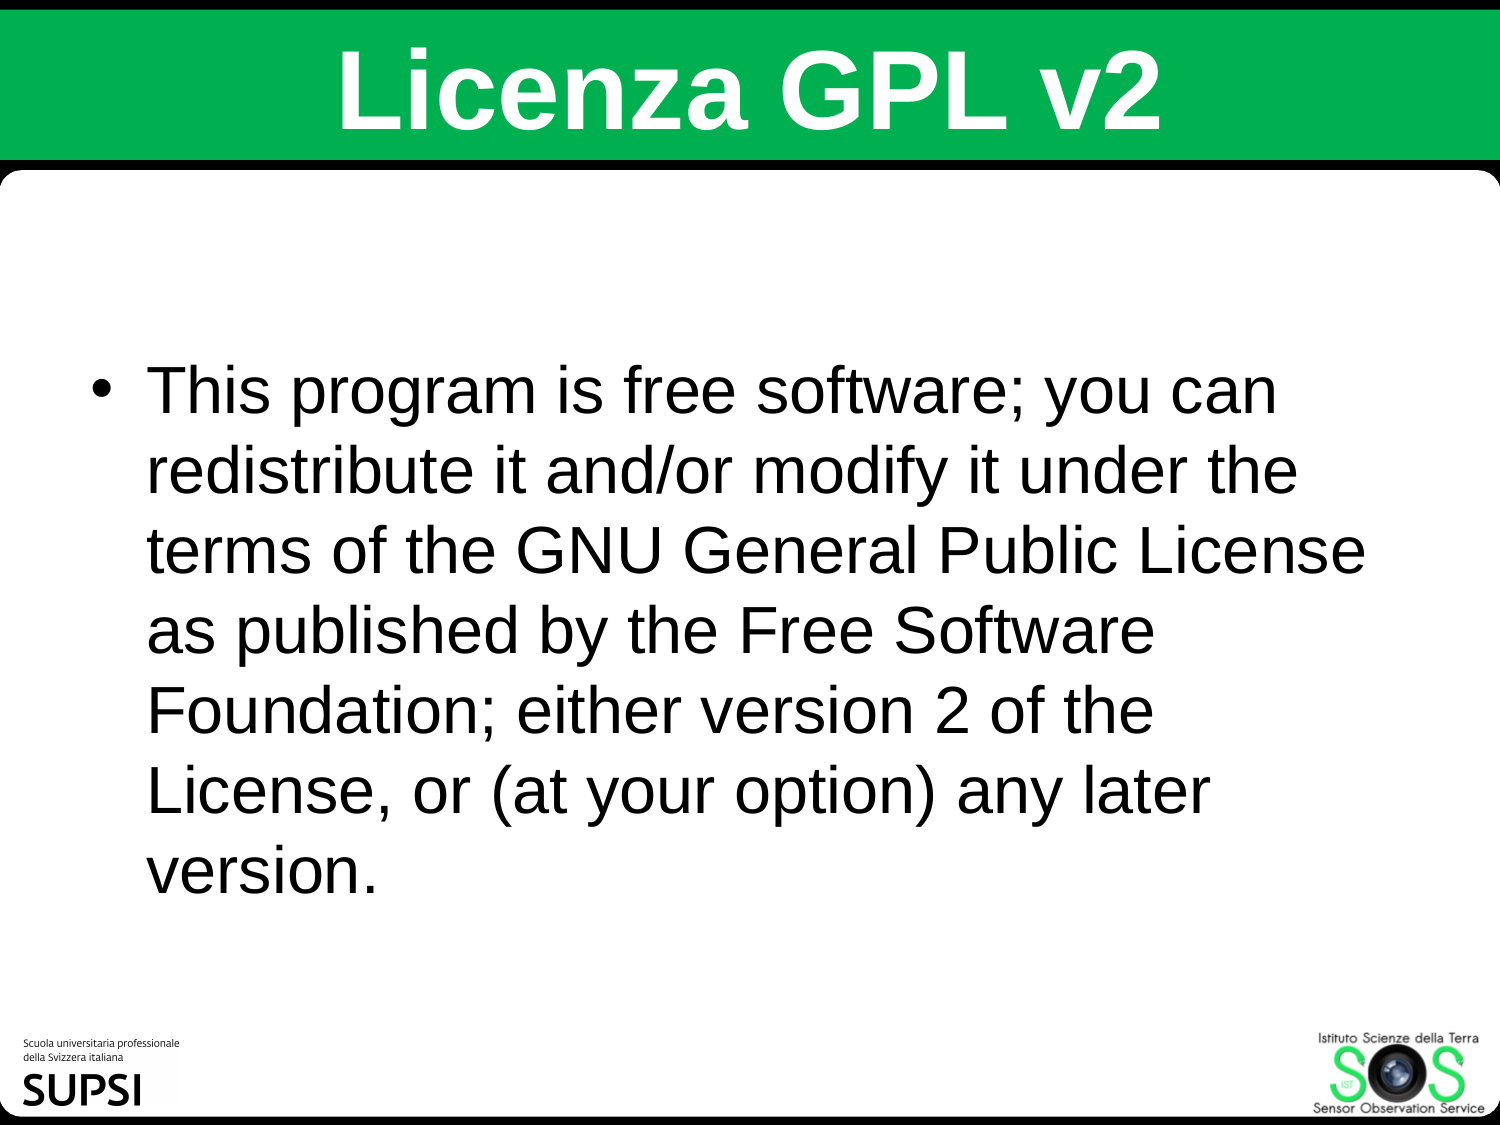

# Licenza GPL v2
This program is free software; you can redistribute it and/or modify it under the terms of the GNU General Public License as published by the Free Software Foundation; either version 2 of the License, or (at your option) any later version.